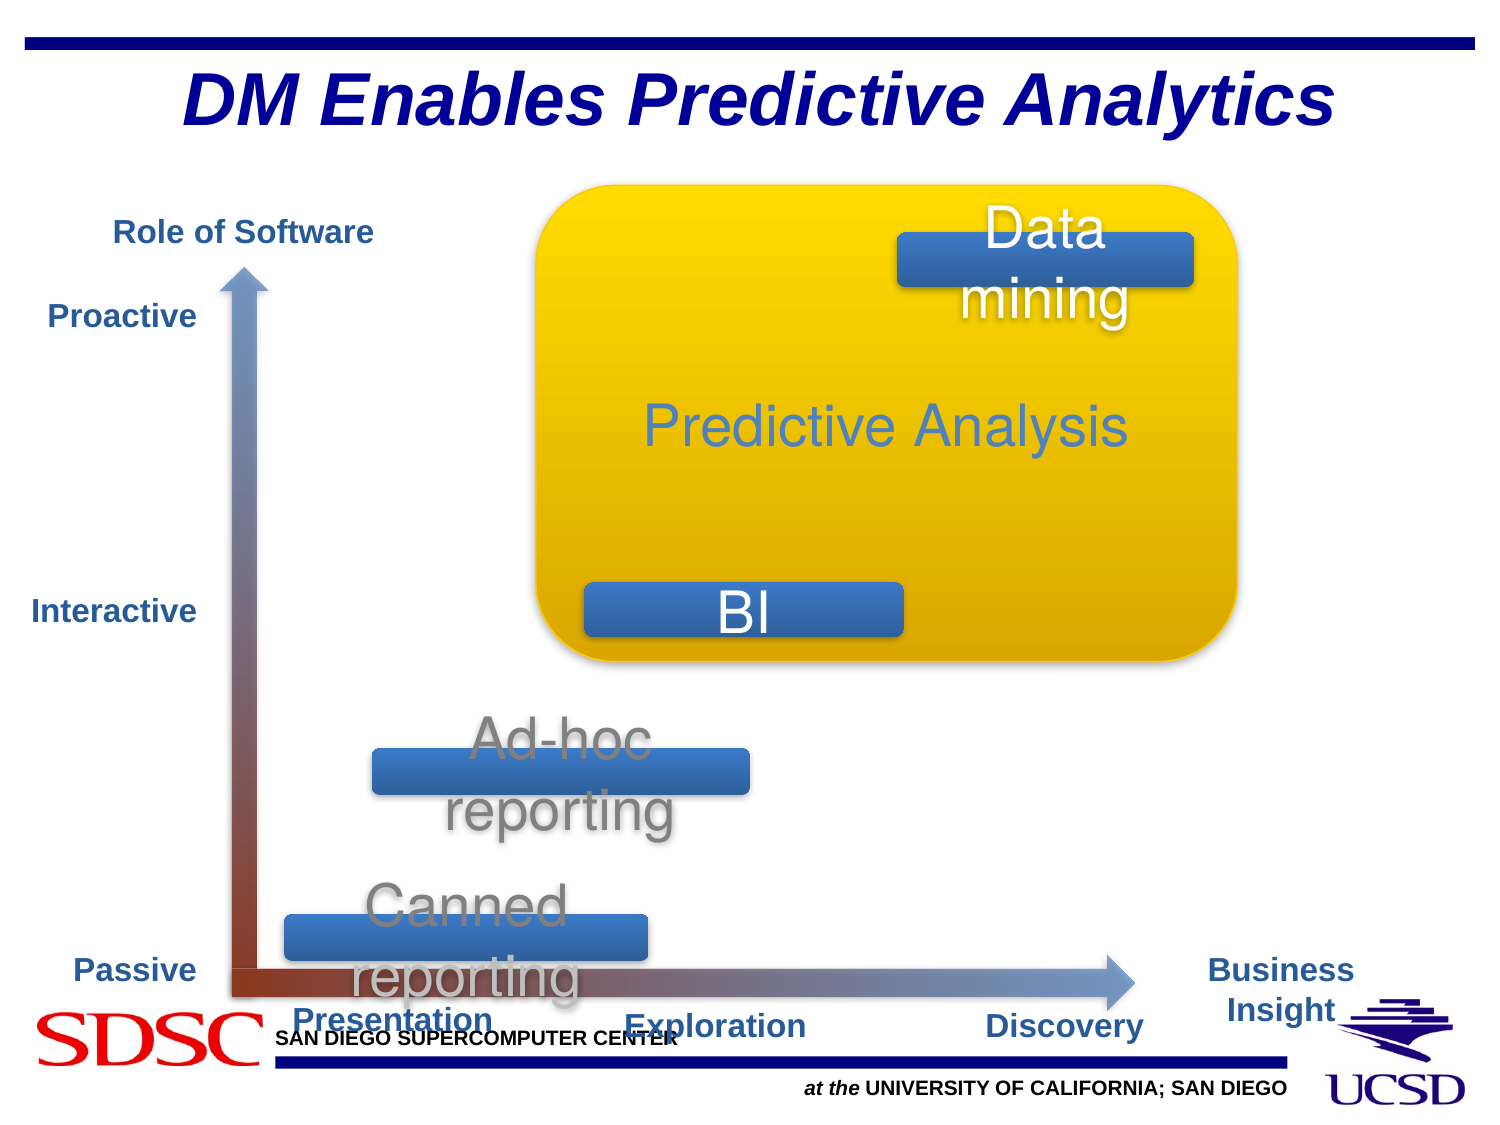

# DM Enables Predictive Analytics
Predictive Analysis
Role of Software
Data mining

Proactive
Interactive
BI
Ad-hoc reporting
Canned reporting
Passive
Business Insight
Presentation
Exploration
Discovery